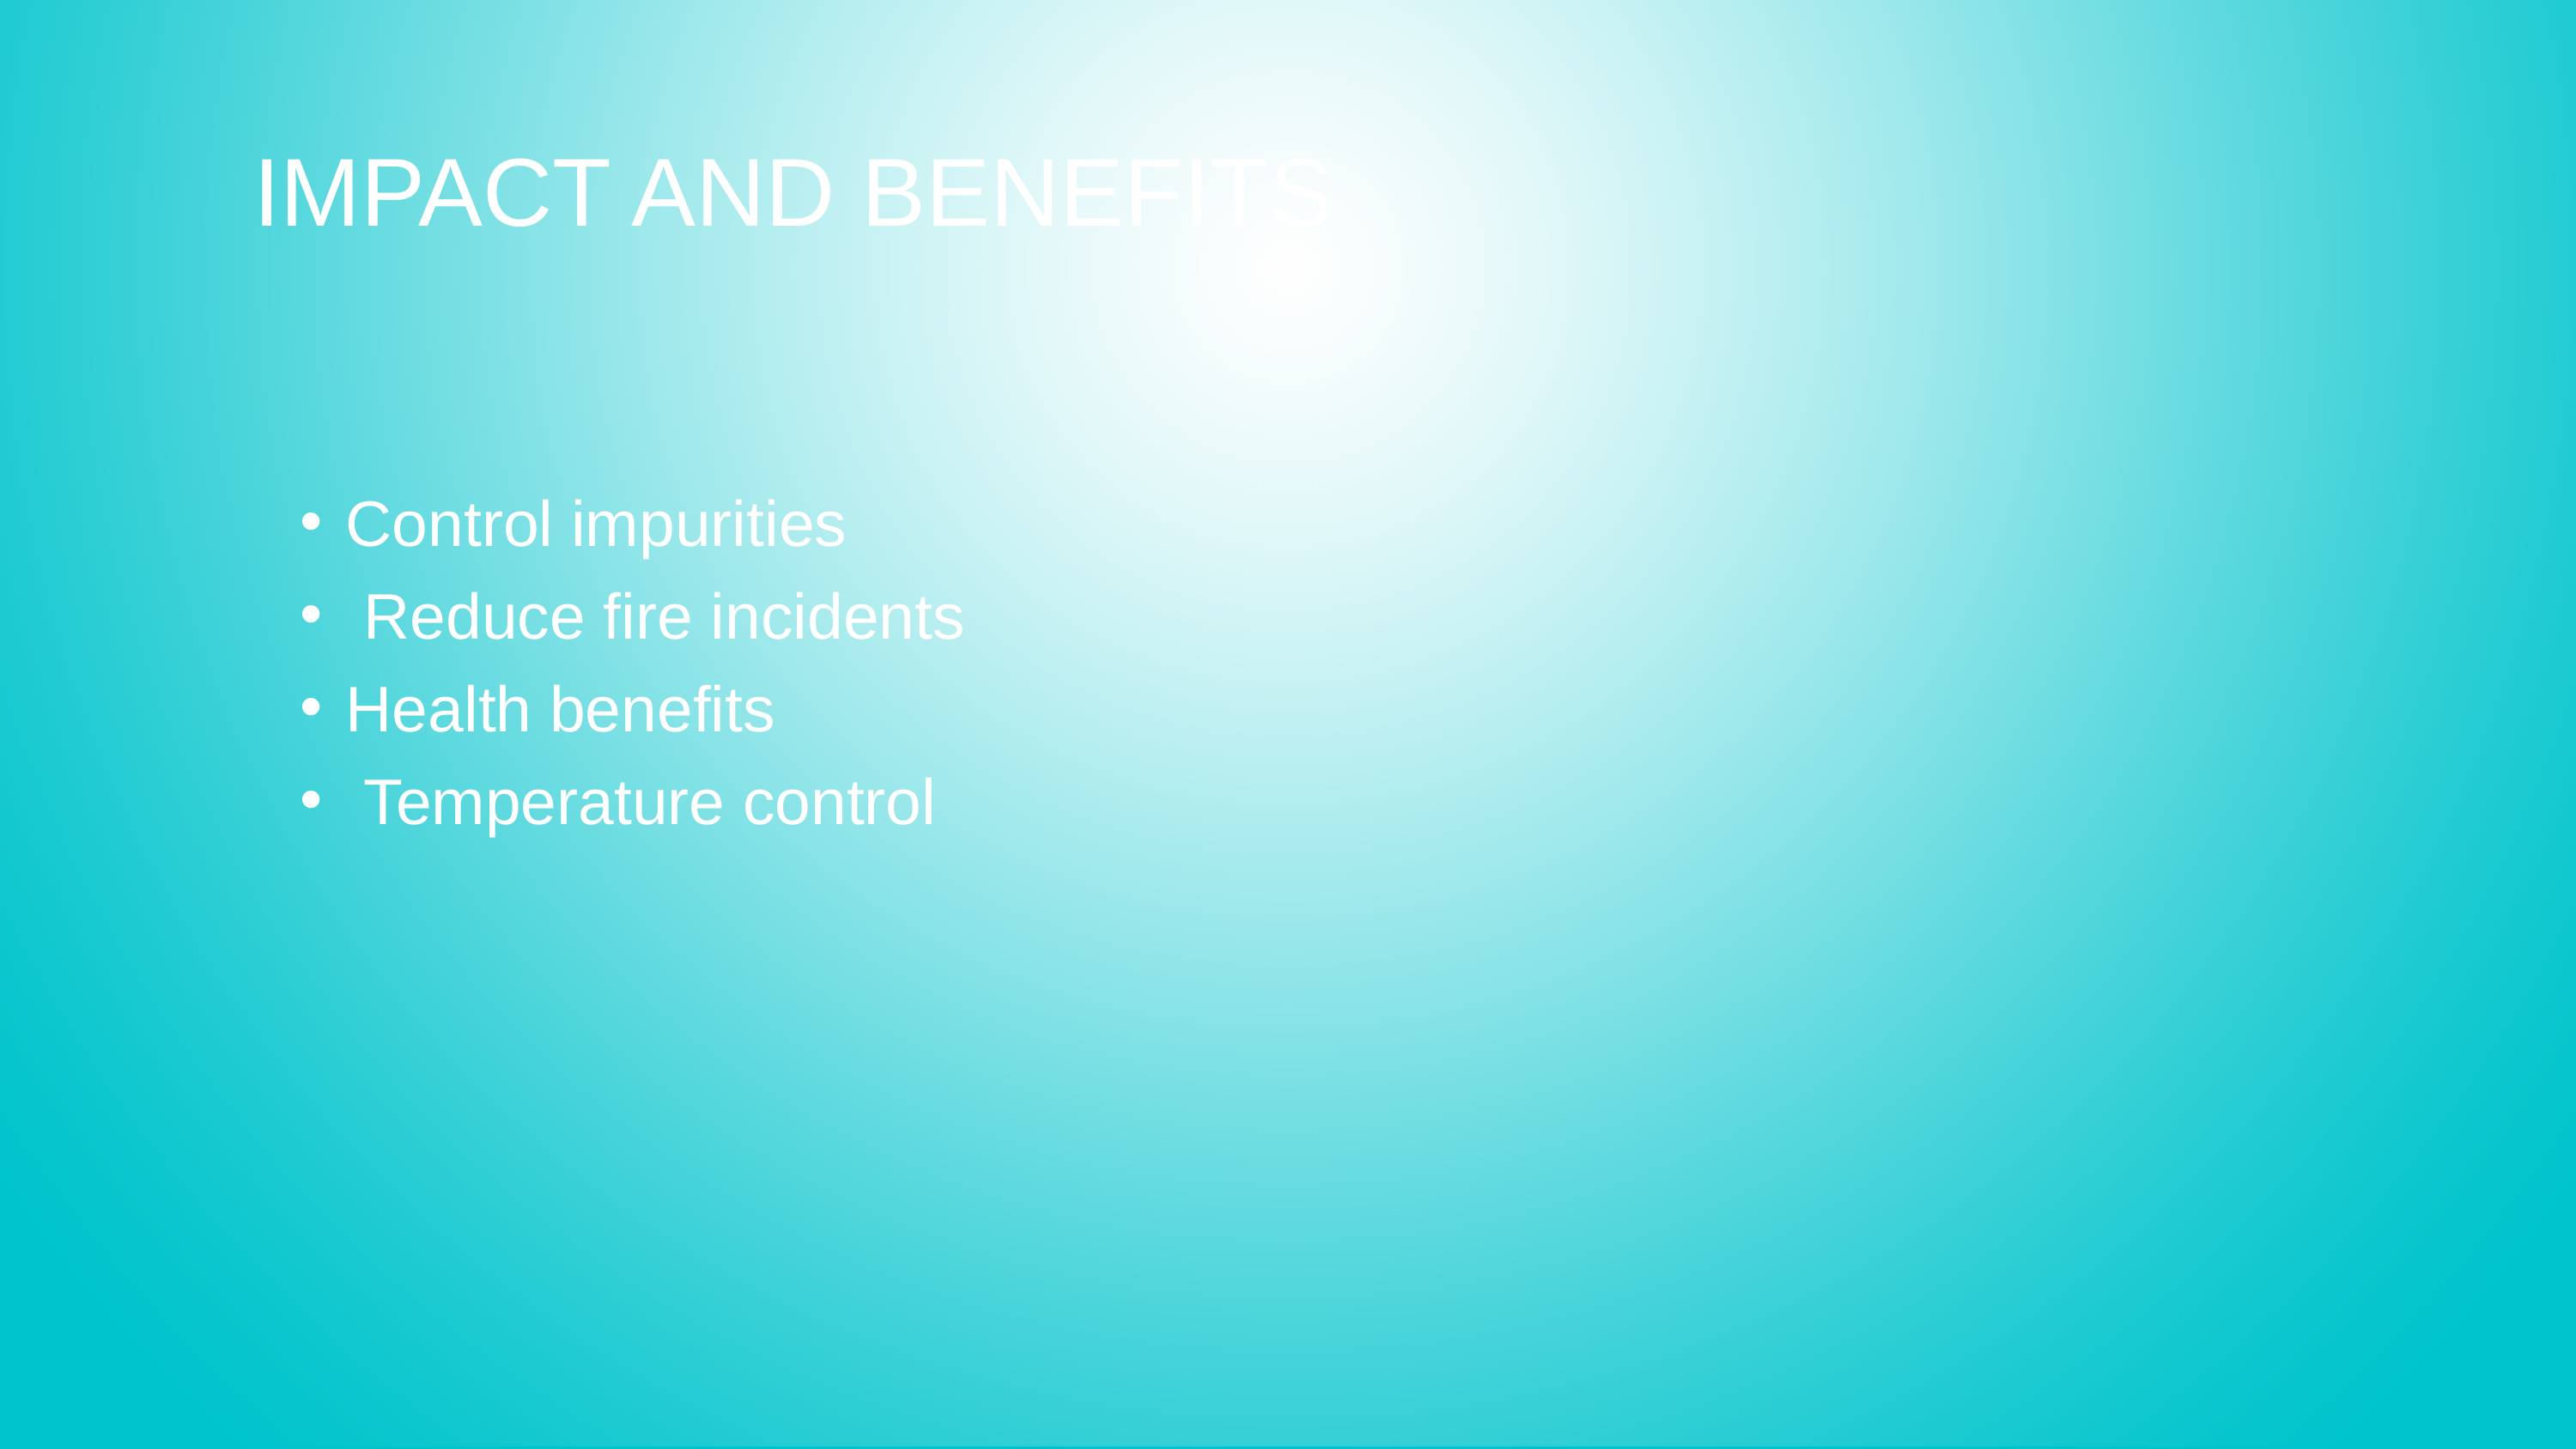

IMPACT AND BENEFITS
Control impurities
 Reduce fire incidents
Health benefits
 Temperature control